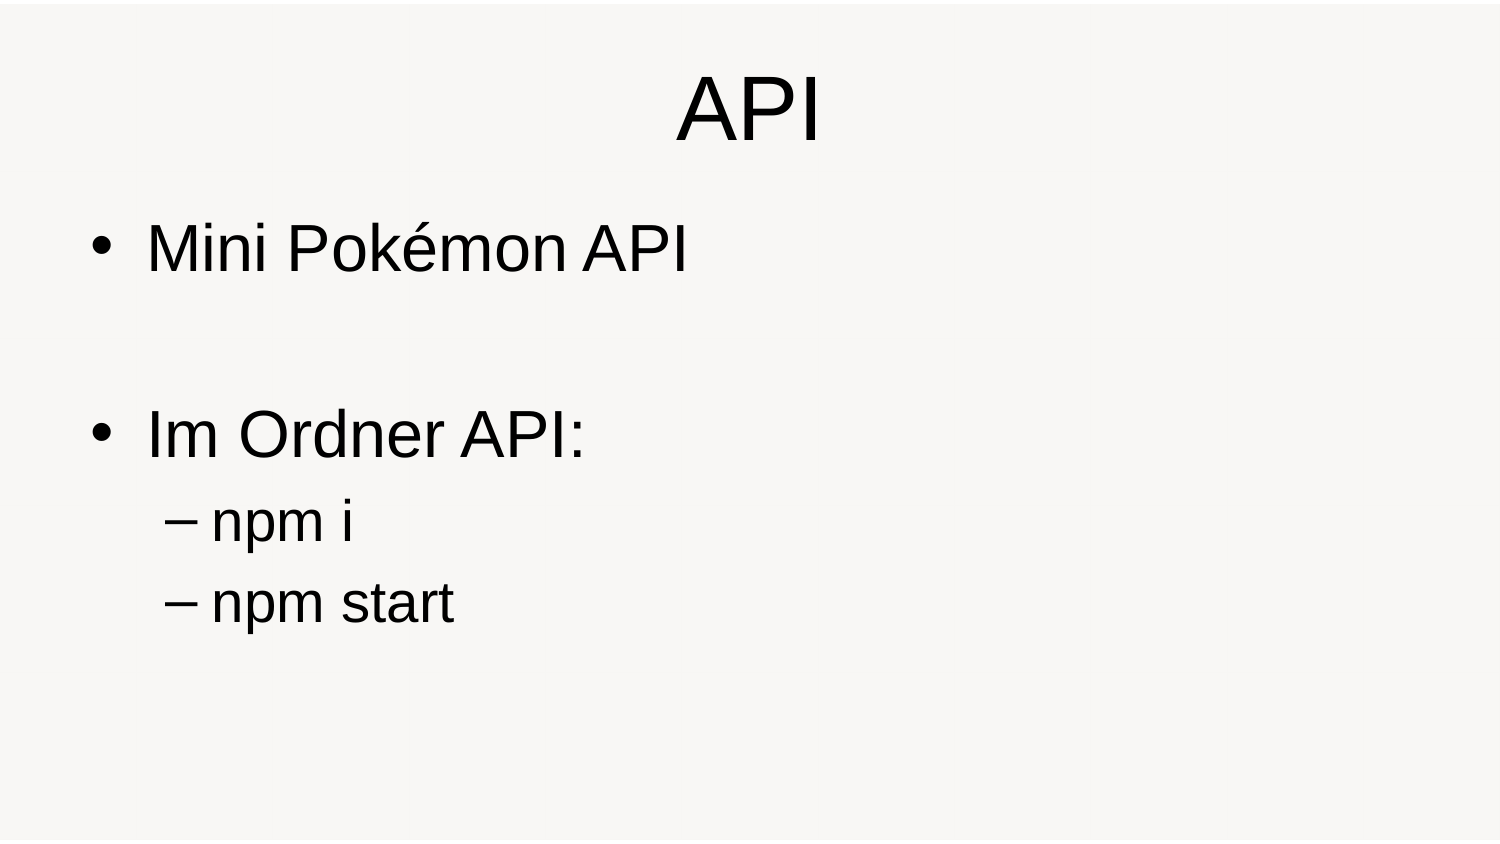

# API
Mini Pokémon API

Im Ordner API:
npm i
npm start